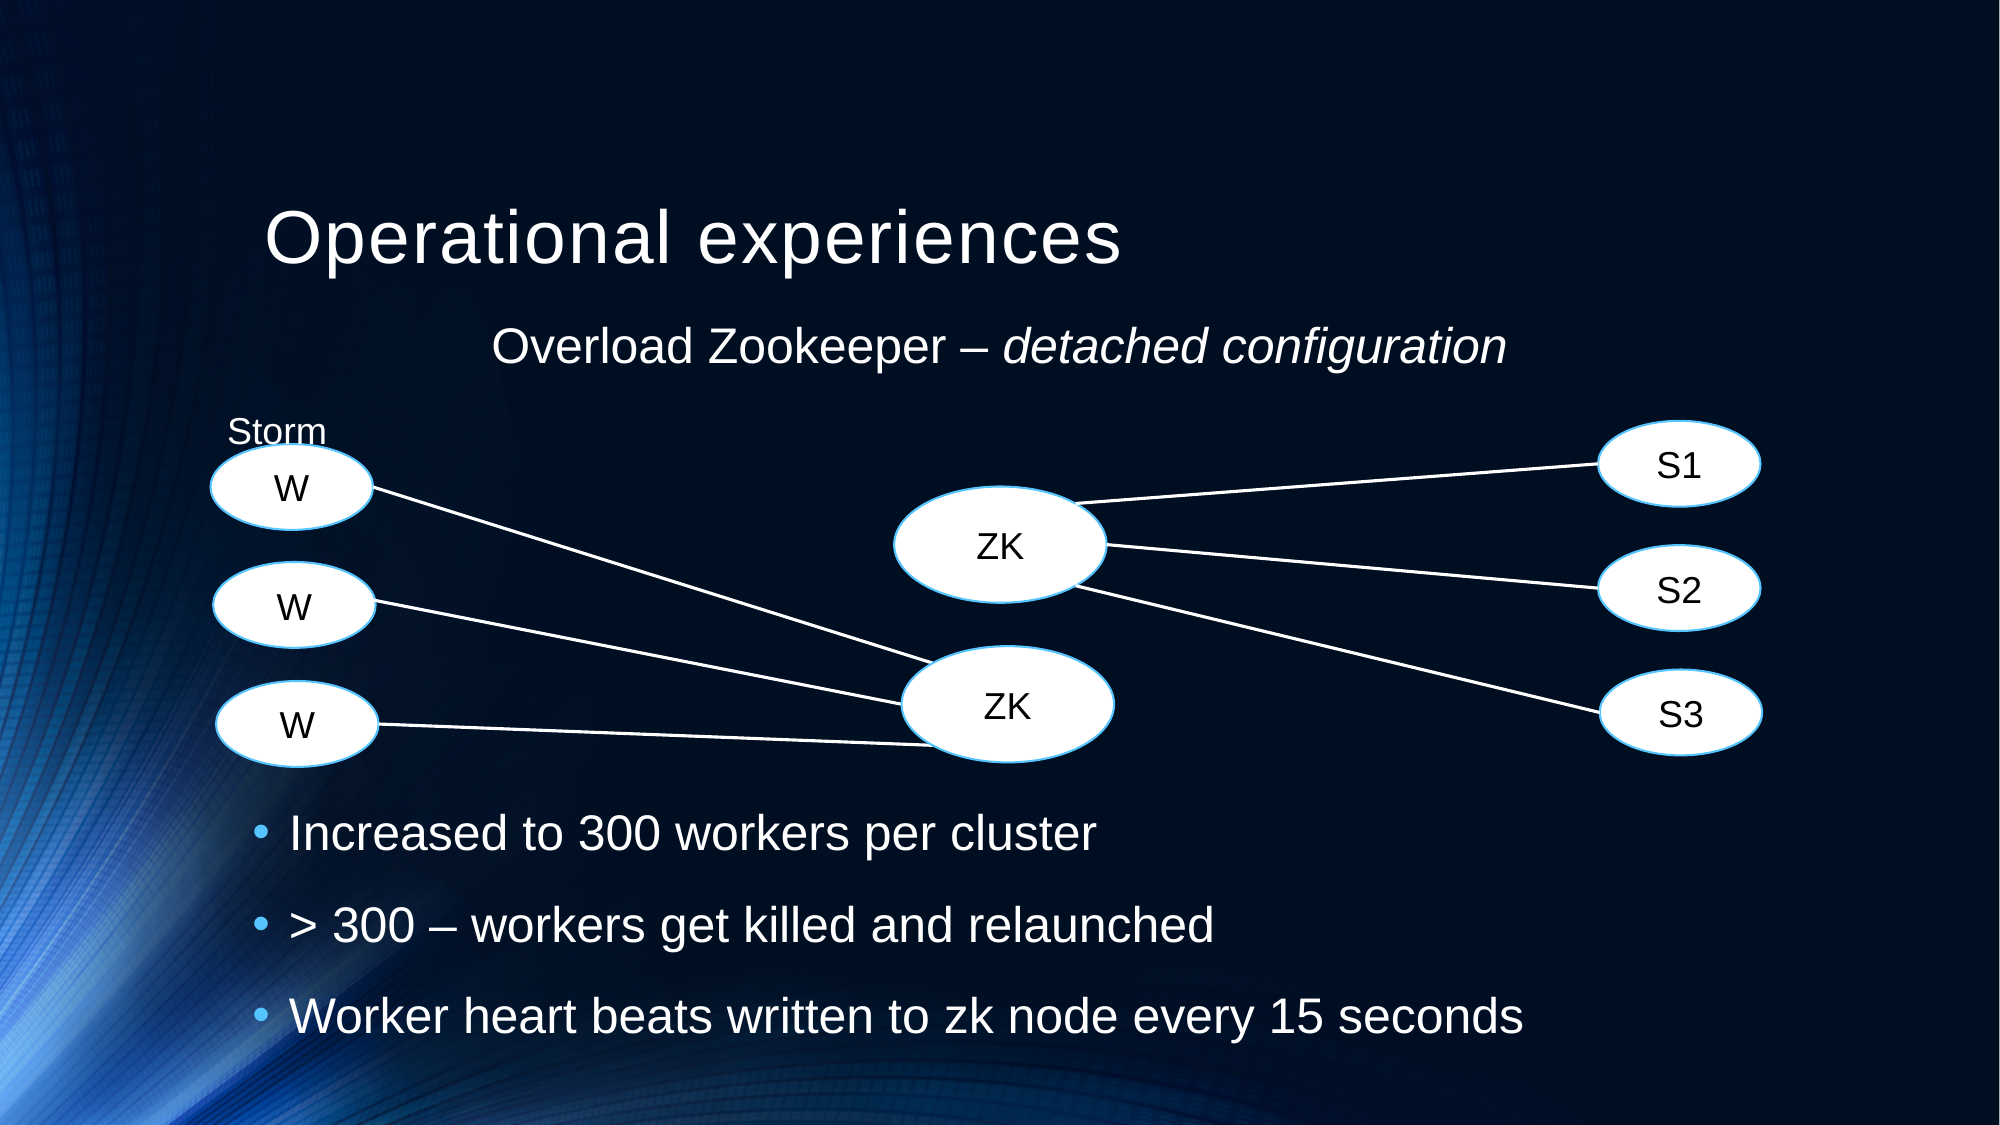

# Operational experiences
Overload Zookeeper – detached configuration

Storm
S1
W
ZK
S2
W
ZK
S3
W
Increased to 300 workers per cluster
> 300 – workers get killed and relaunched
Worker heart beats written to zk node every 15 seconds